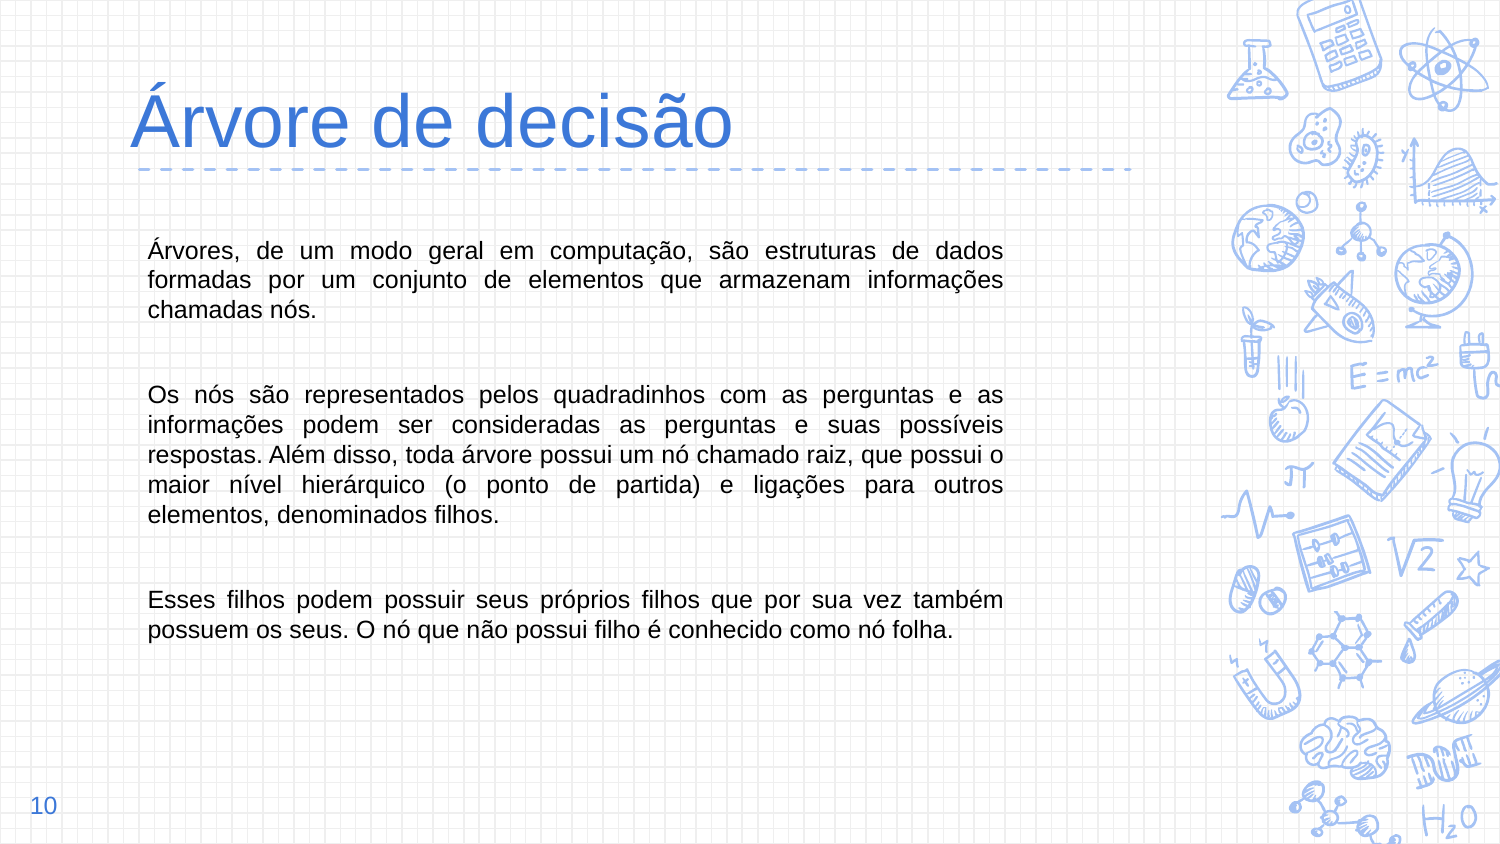

# Árvore de decisão
Árvores, de um modo geral em computação, são estruturas de dados formadas por um conjunto de elementos que armazenam informações chamadas nós.

Os nós são representados pelos quadradinhos com as perguntas e as informações podem ser consideradas as perguntas e suas possíveis respostas. Além disso, toda árvore possui um nó chamado raiz, que possui o maior nível hierárquico (o ponto de partida) e ligações para outros elementos, denominados filhos.

Esses filhos podem possuir seus próprios filhos que por sua vez também possuem os seus. O nó que não possui filho é conhecido como nó folha.
10